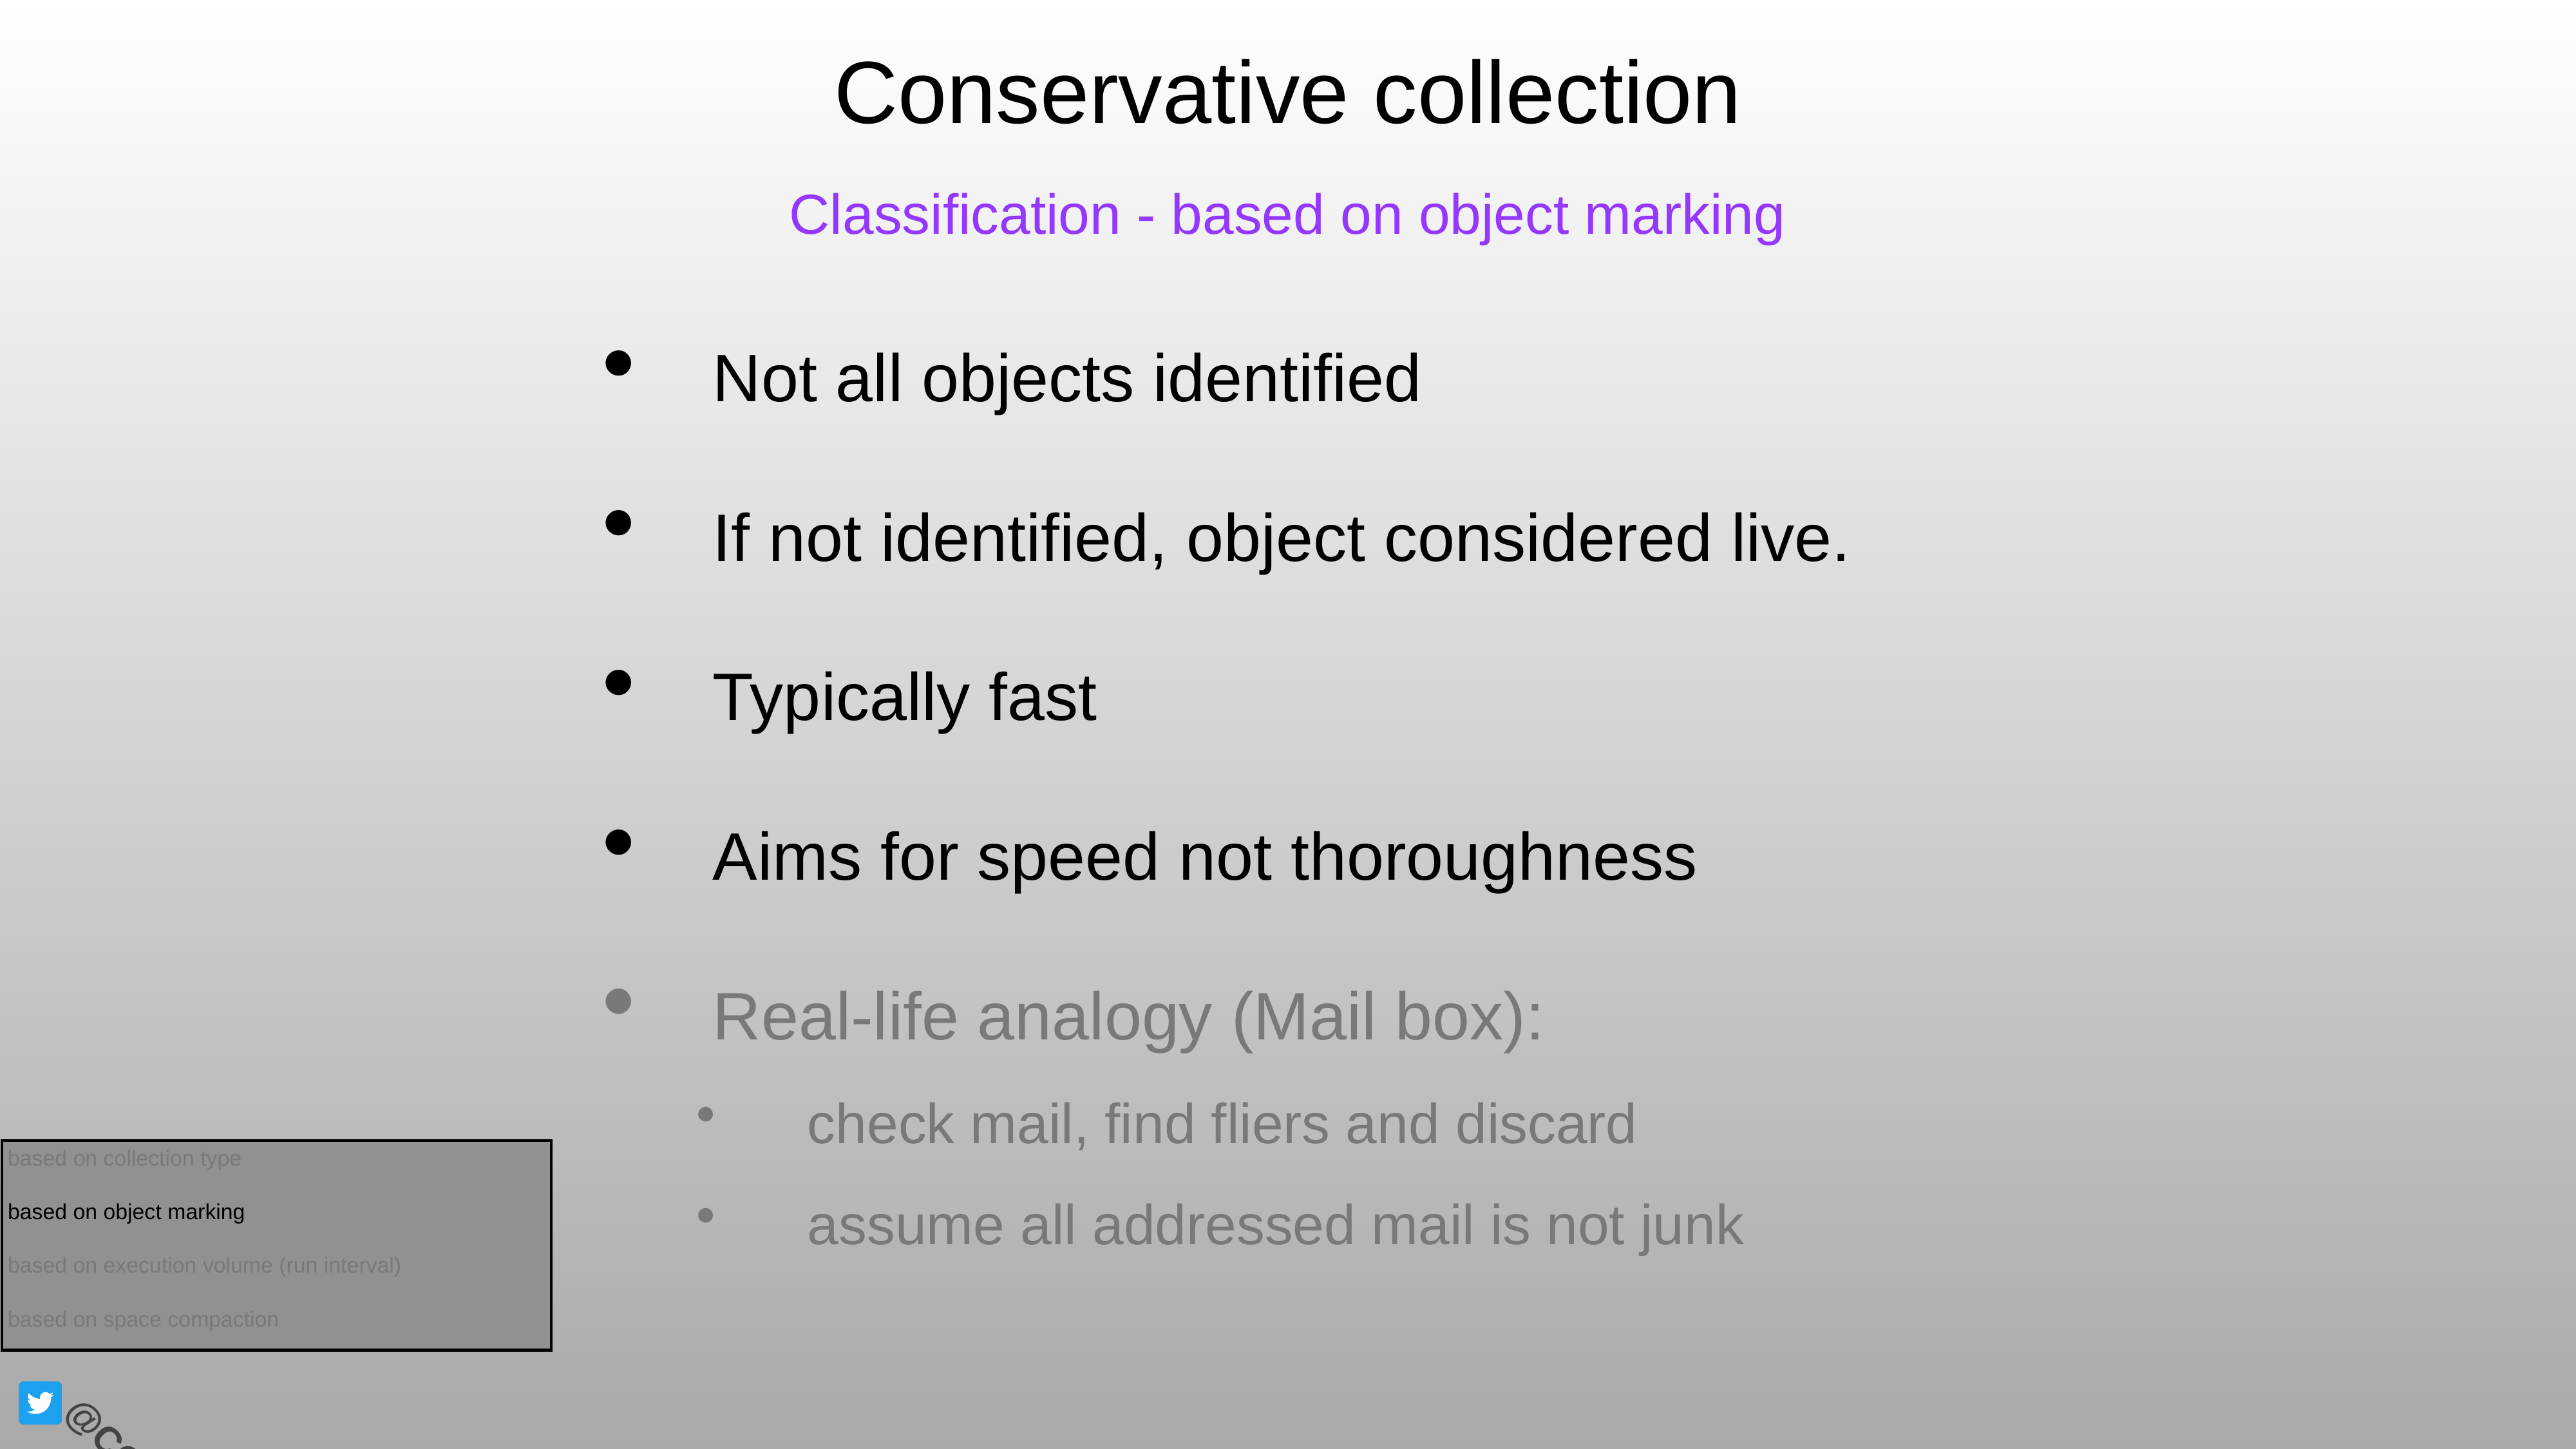

# Conservative collection
Classification - based on object marking
Not all objects identified
If not identified, object considered live.
Typically fast
Aims for speed not thoroughness
Real-life analogy (Mail box):
check mail, find fliers and discard
assume all addressed mail is not junk
based on collection type
based on object marking
based on execution volume (run interval)
based on space compaction
20